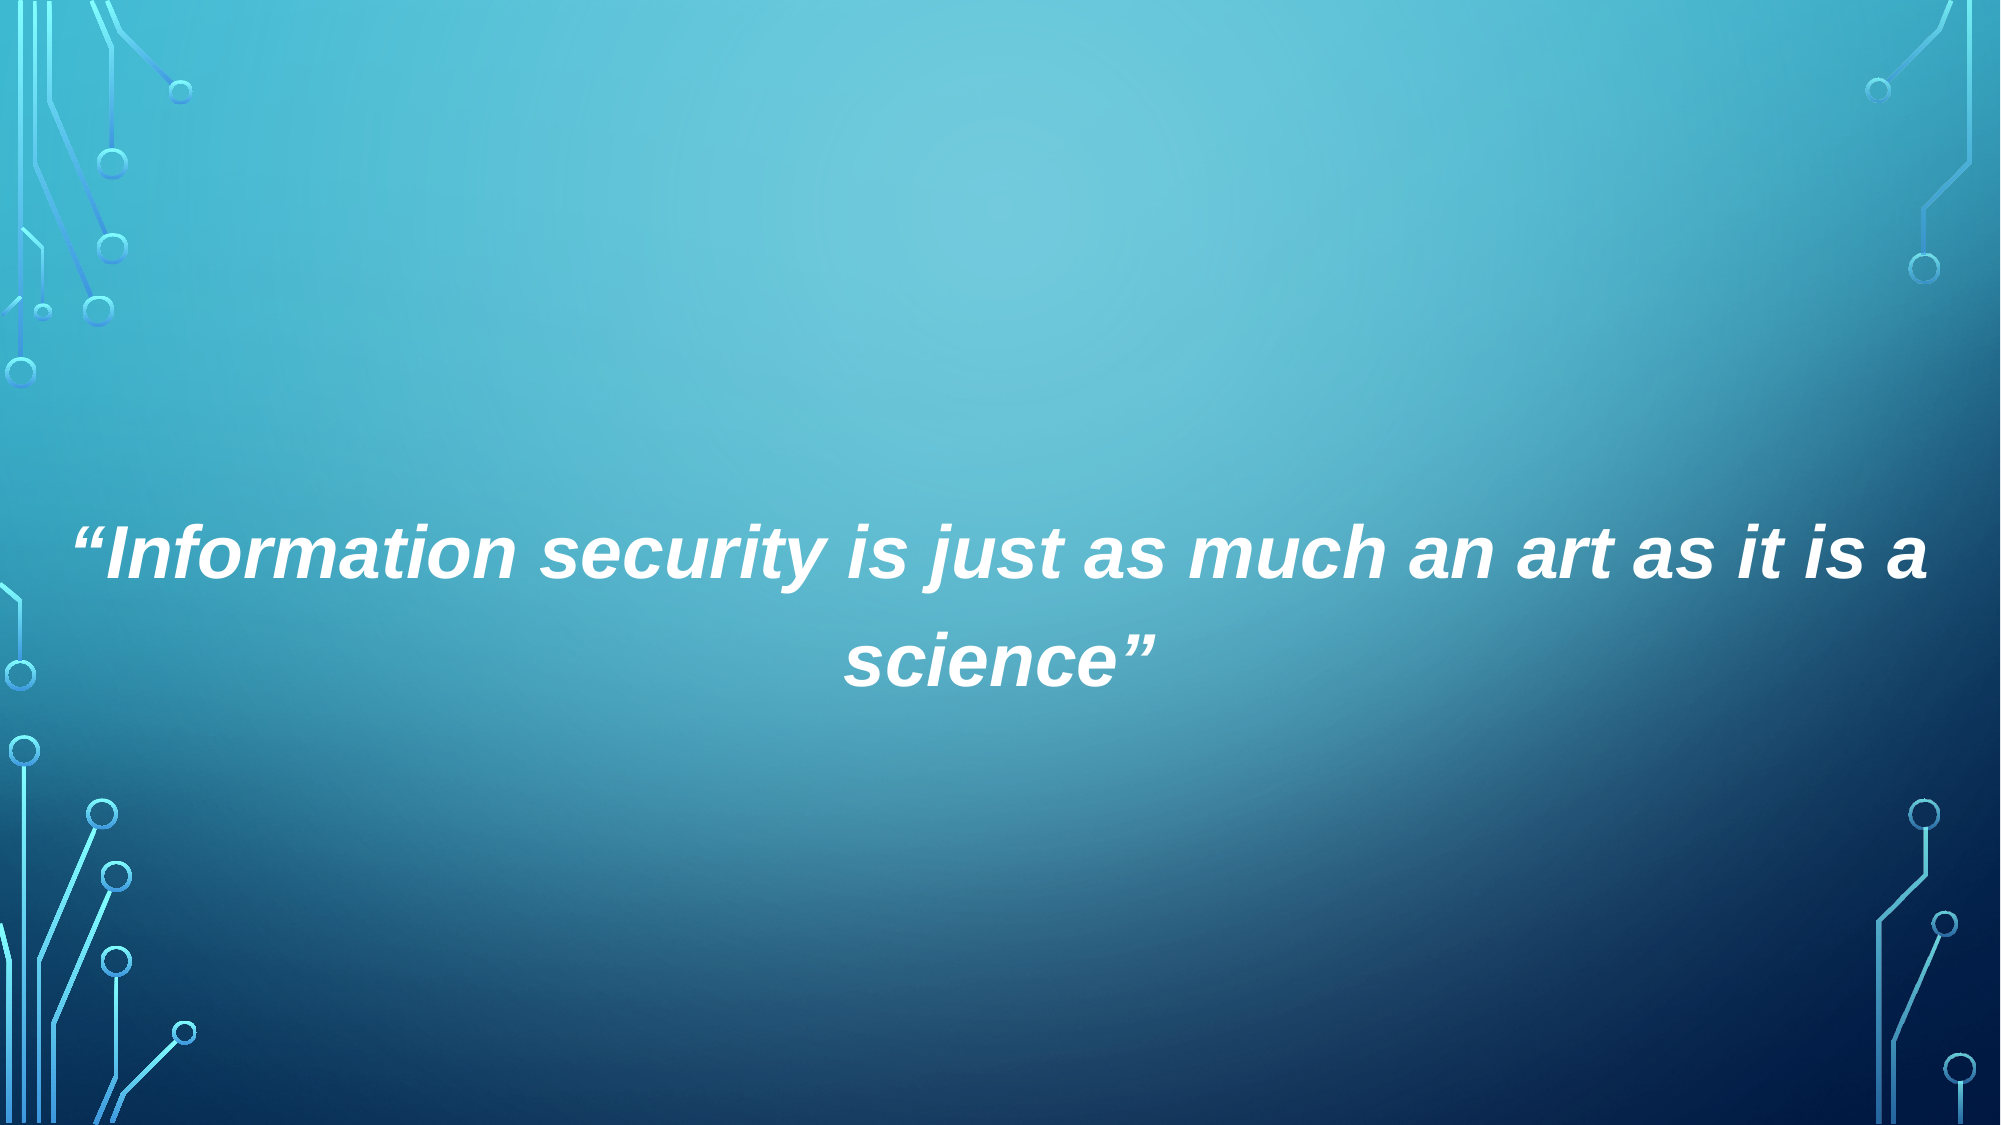

“Information security is just as much an art as it is a science”